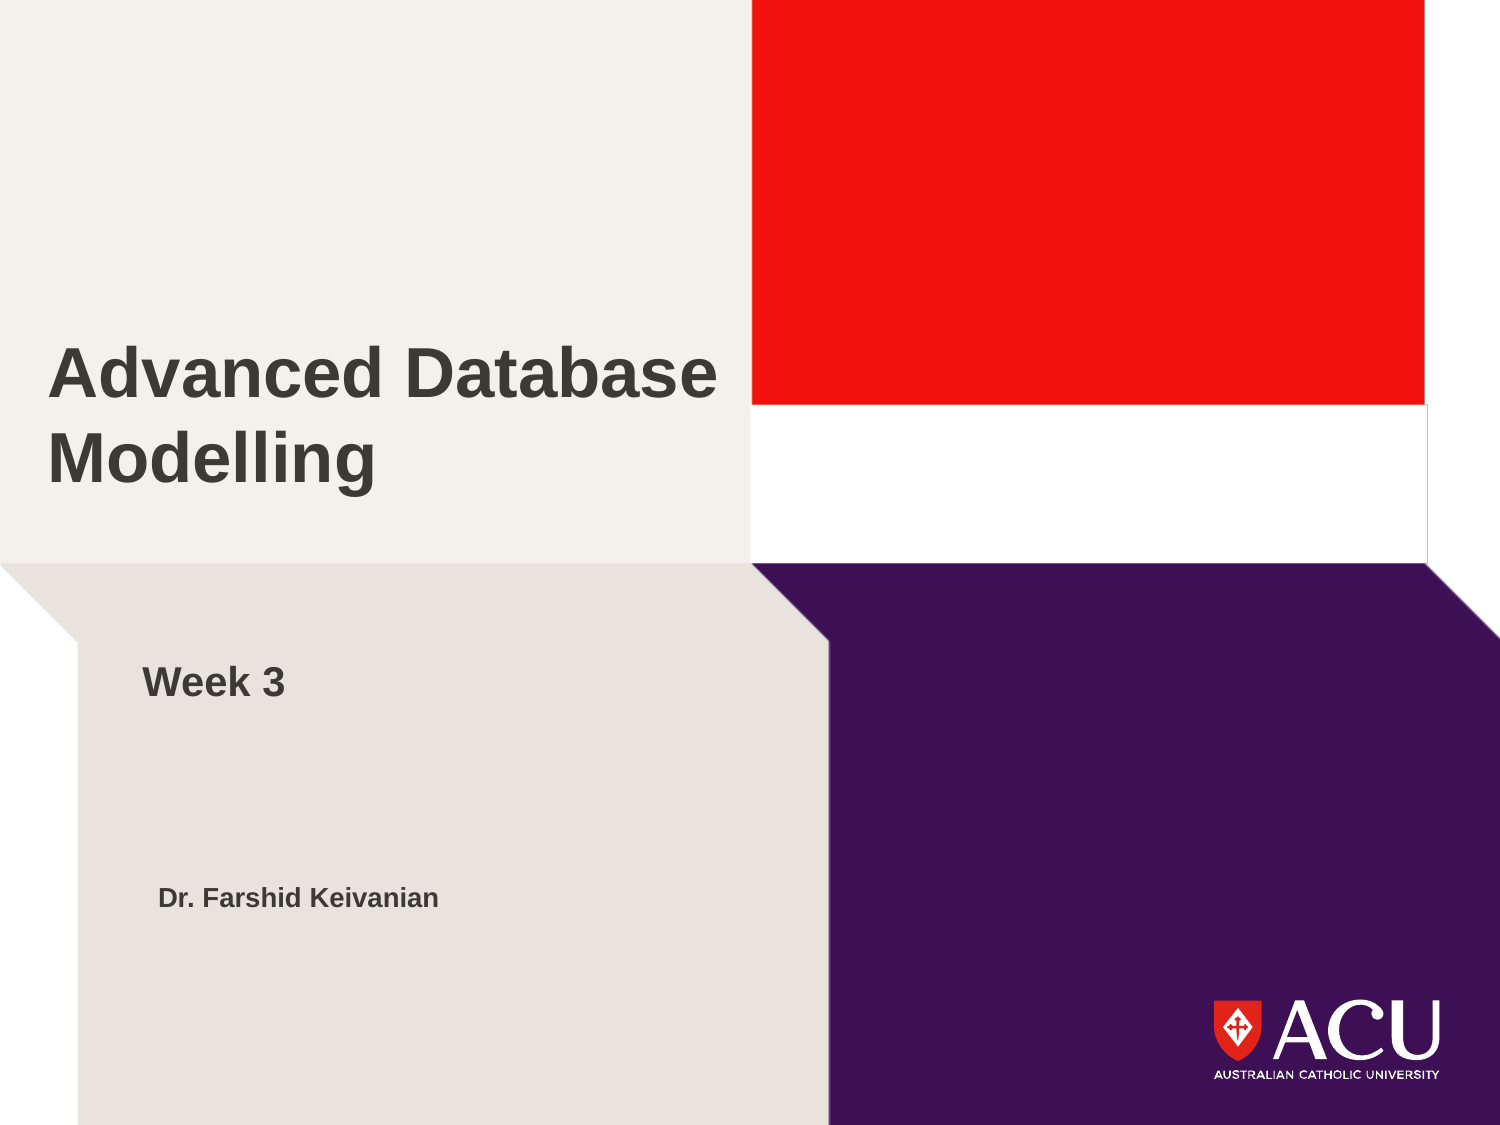

# Advanced Database Modelling
Week 3
Dr. Farshid Keivanian